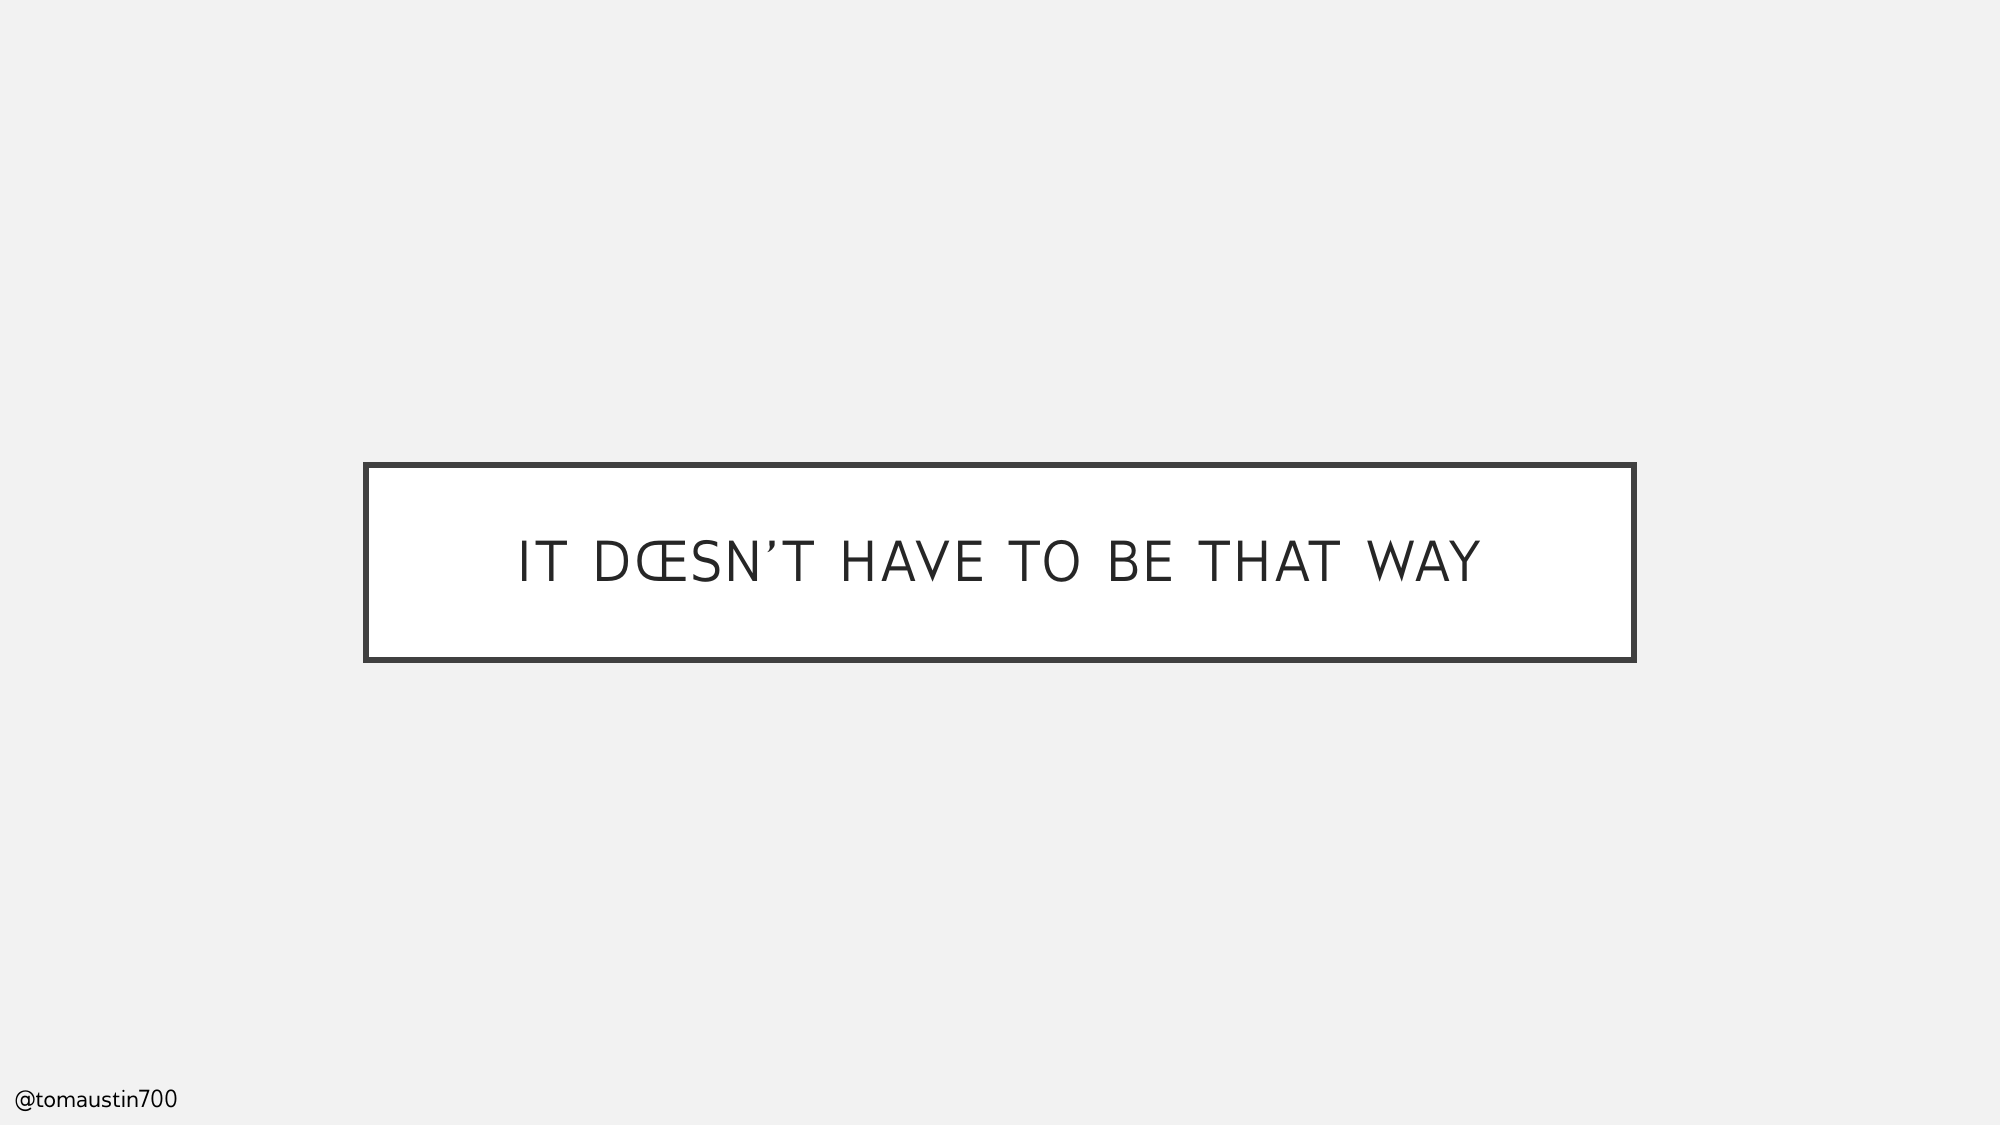

# It doesn’t have to be that way